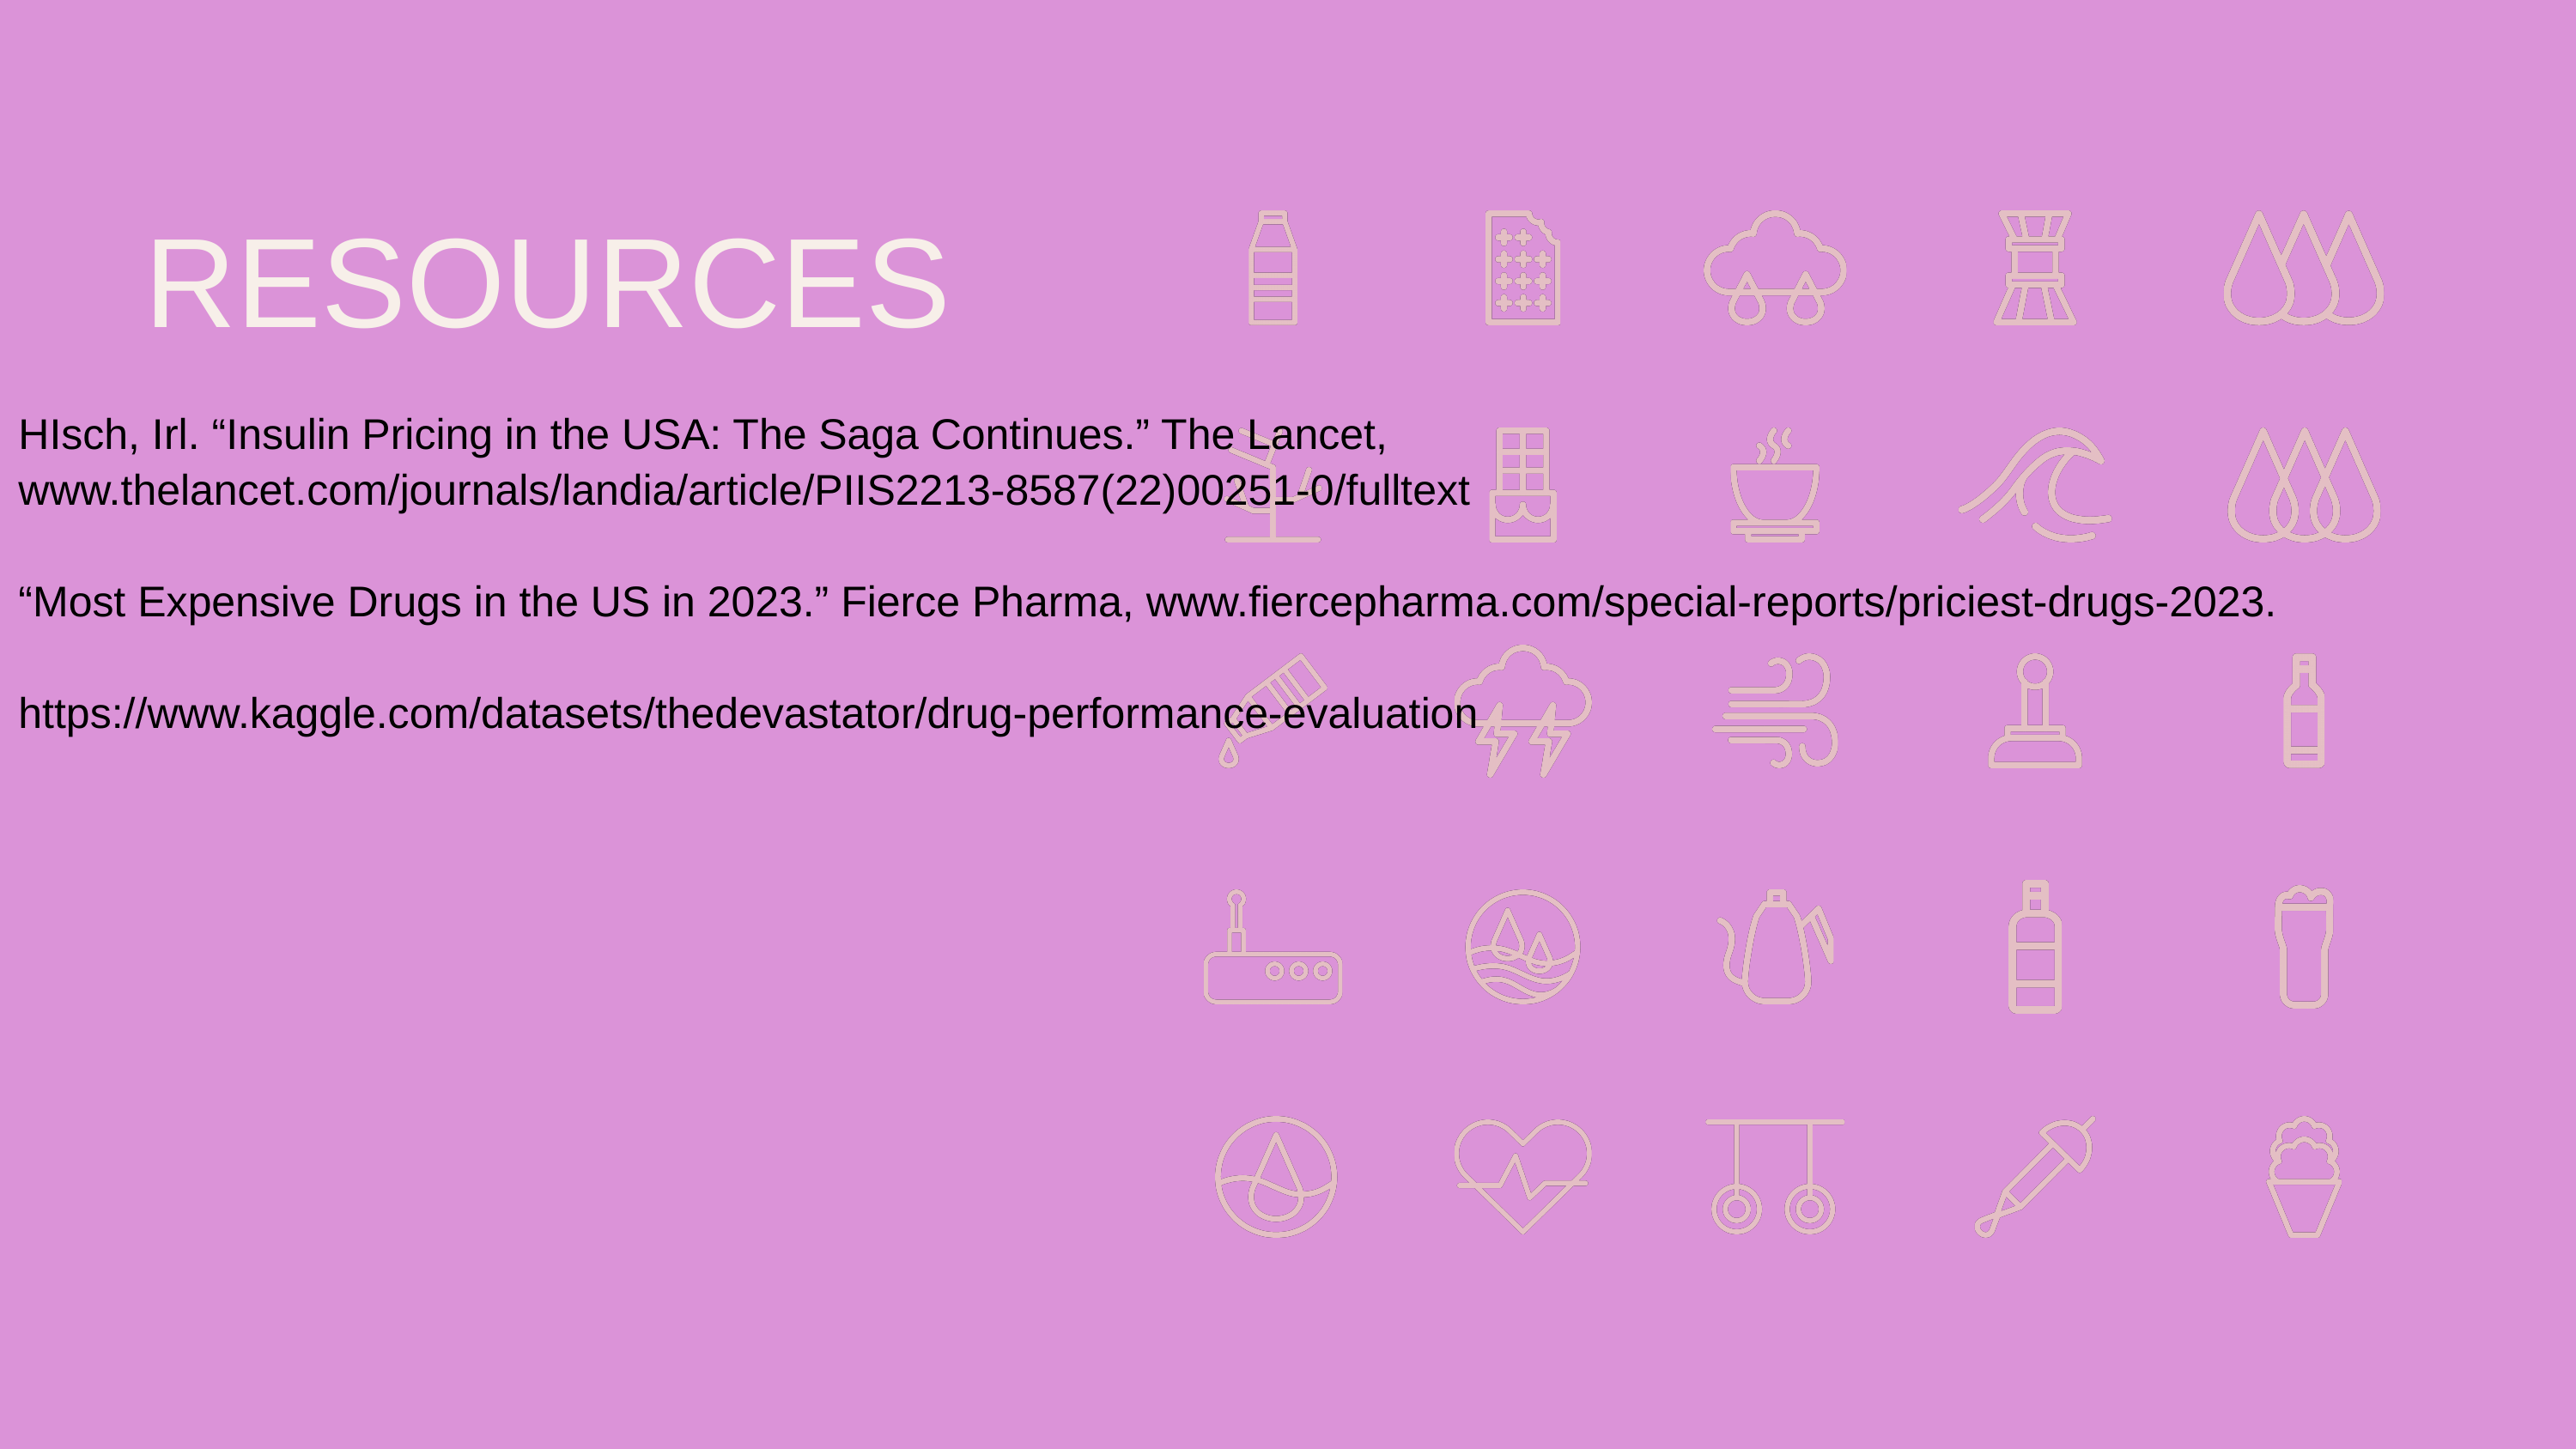

RESOURCES
HIsch, Irl. “Insulin Pricing in the USA: The Saga Continues.” The Lancet, www.thelancet.com/journals/landia/article/PIIS2213-8587(22)00251-0/fulltext

“Most Expensive Drugs in the US in 2023.” Fierce Pharma, www.fiercepharma.com/special-reports/priciest-drugs-2023.

https://www.kaggle.com/datasets/thedevastator/drug-performance-evaluation